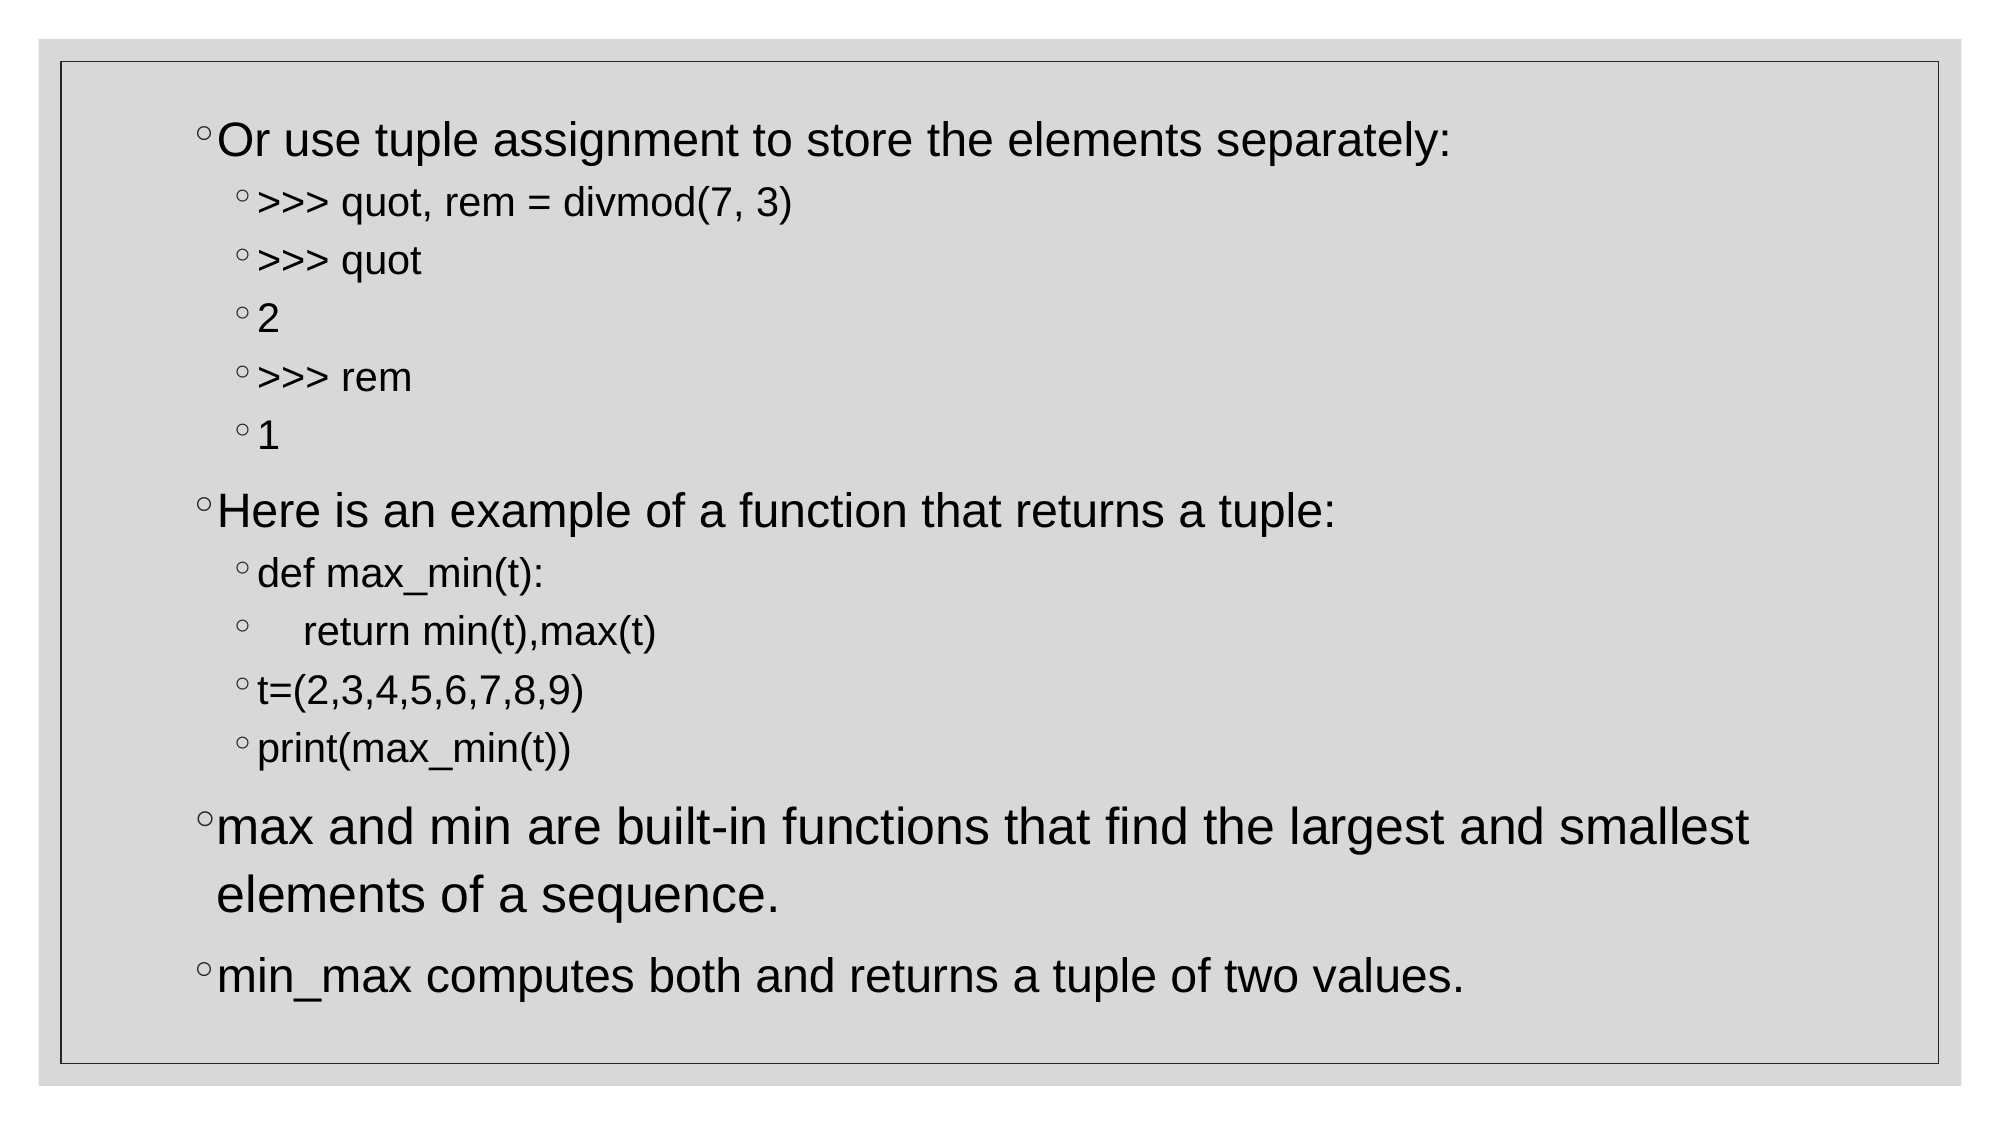

Or use tuple assignment to store the elements separately:
>>> quot, rem = divmod(7, 3)
>>> quot
2
>>> rem
1
Here is an example of a function that returns a tuple:
def max_min(t):
    return min(t),max(t)
t=(2,3,4,5,6,7,8,9)
print(max_min(t))
max and min are built-in functions that find the largest and smallest elements of a sequence.
min_max computes both and returns a tuple of two values.